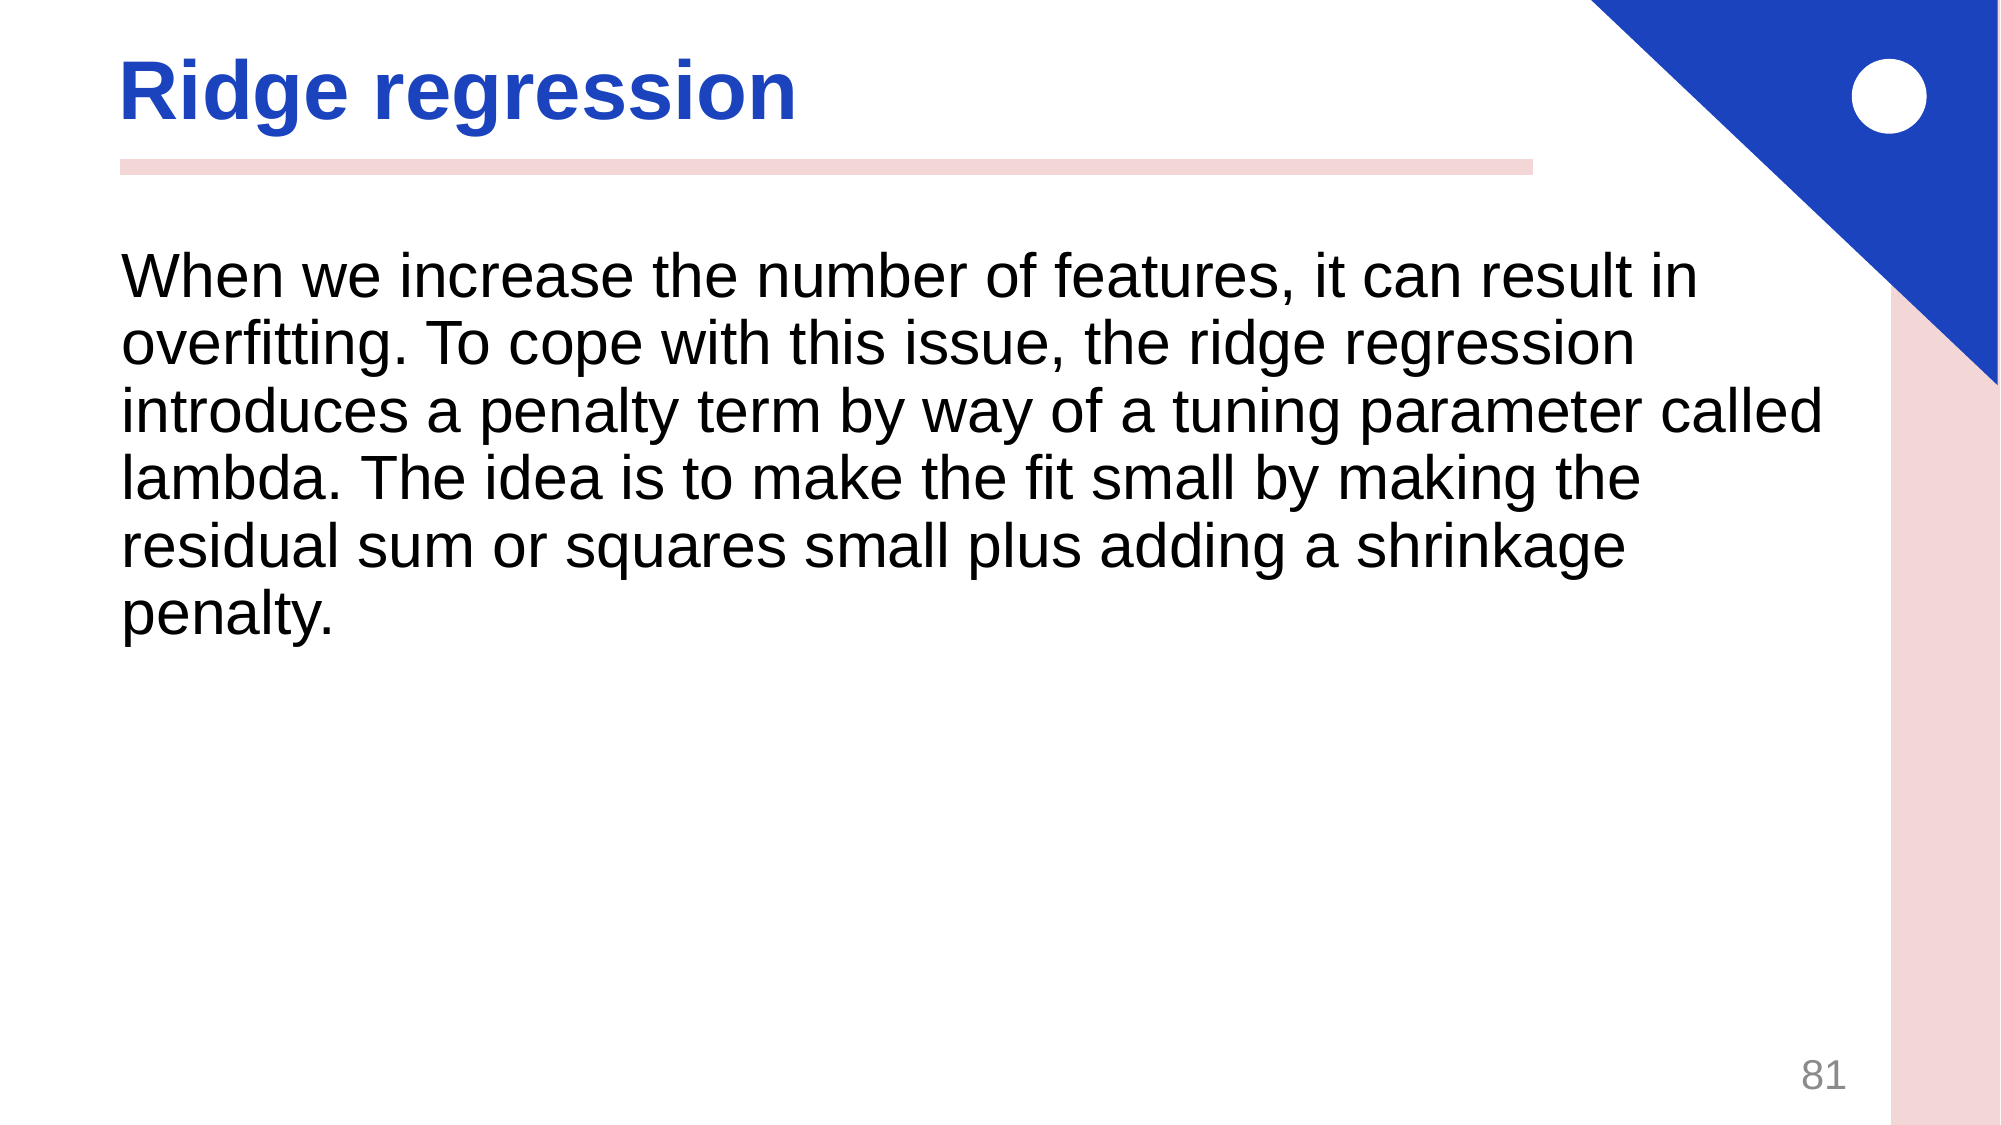

# Ridge regression
When we increase the number of features, it can result in overfitting. To cope with this issue, the ridge regression introduces a penalty term by way of a tuning parameter called lambda. The idea is to make the fit small by making the residual sum or squares small plus adding a shrinkage penalty.
81